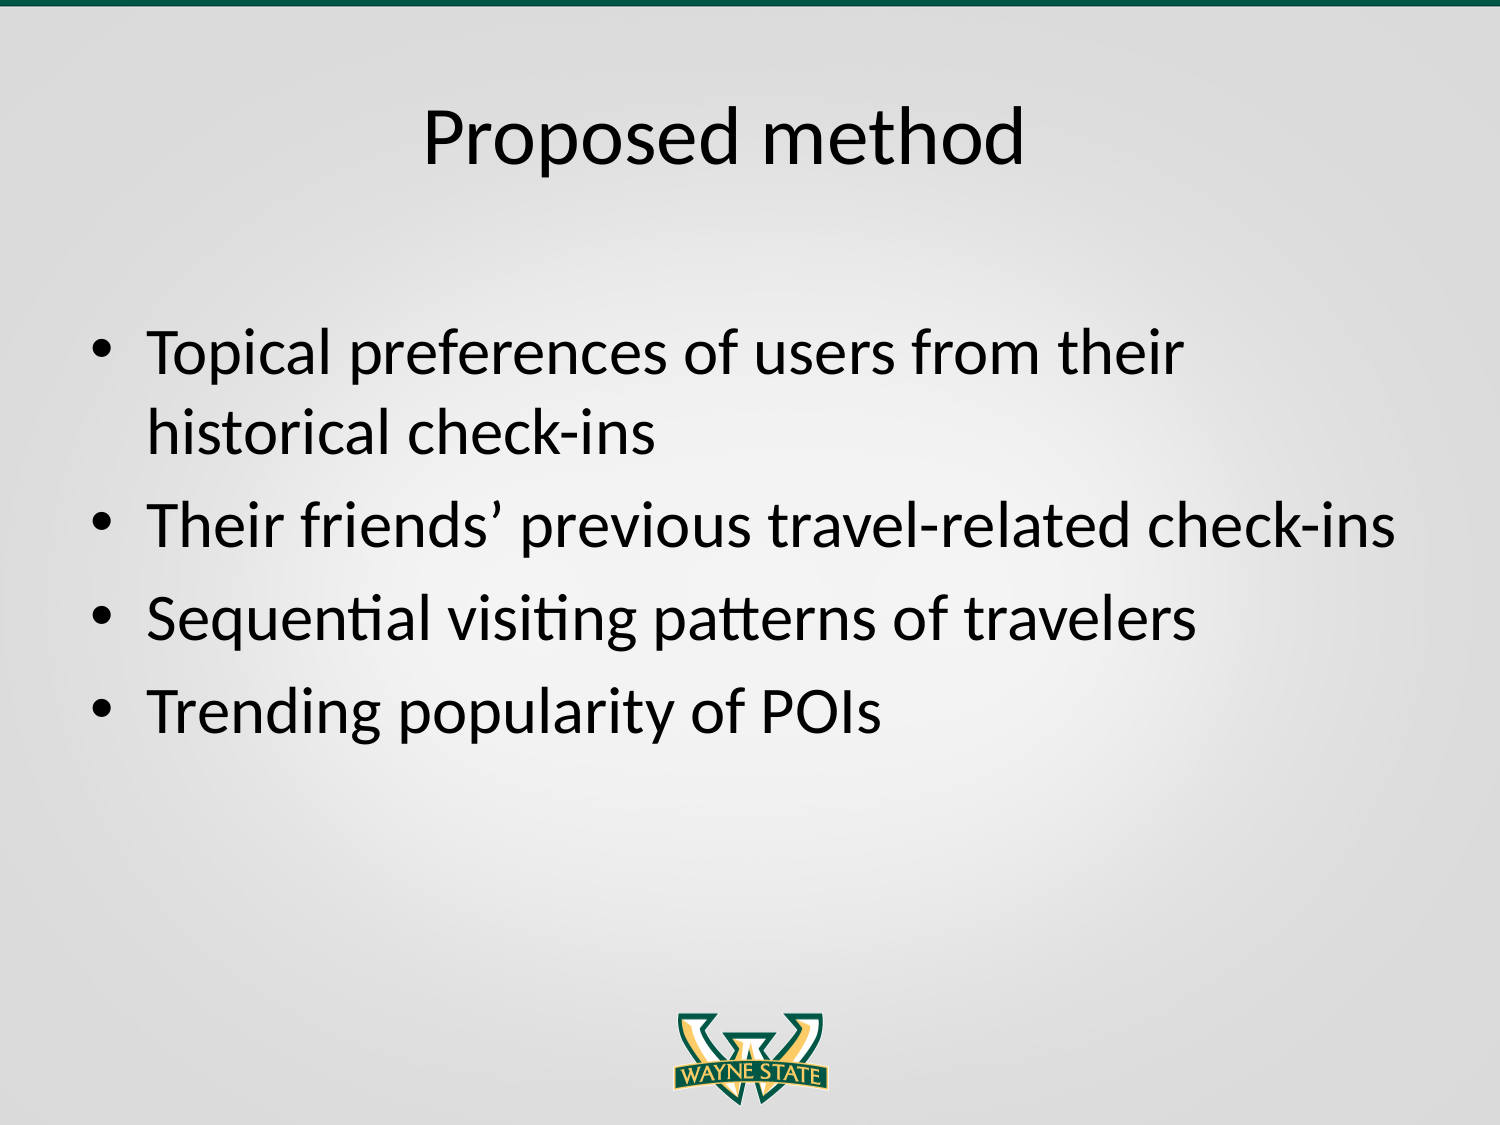

# Proposed method
Topical preferences of users from their historical check-ins
Their friends’ previous travel-related check-ins
Sequential visiting patterns of travelers
Trending popularity of POIs